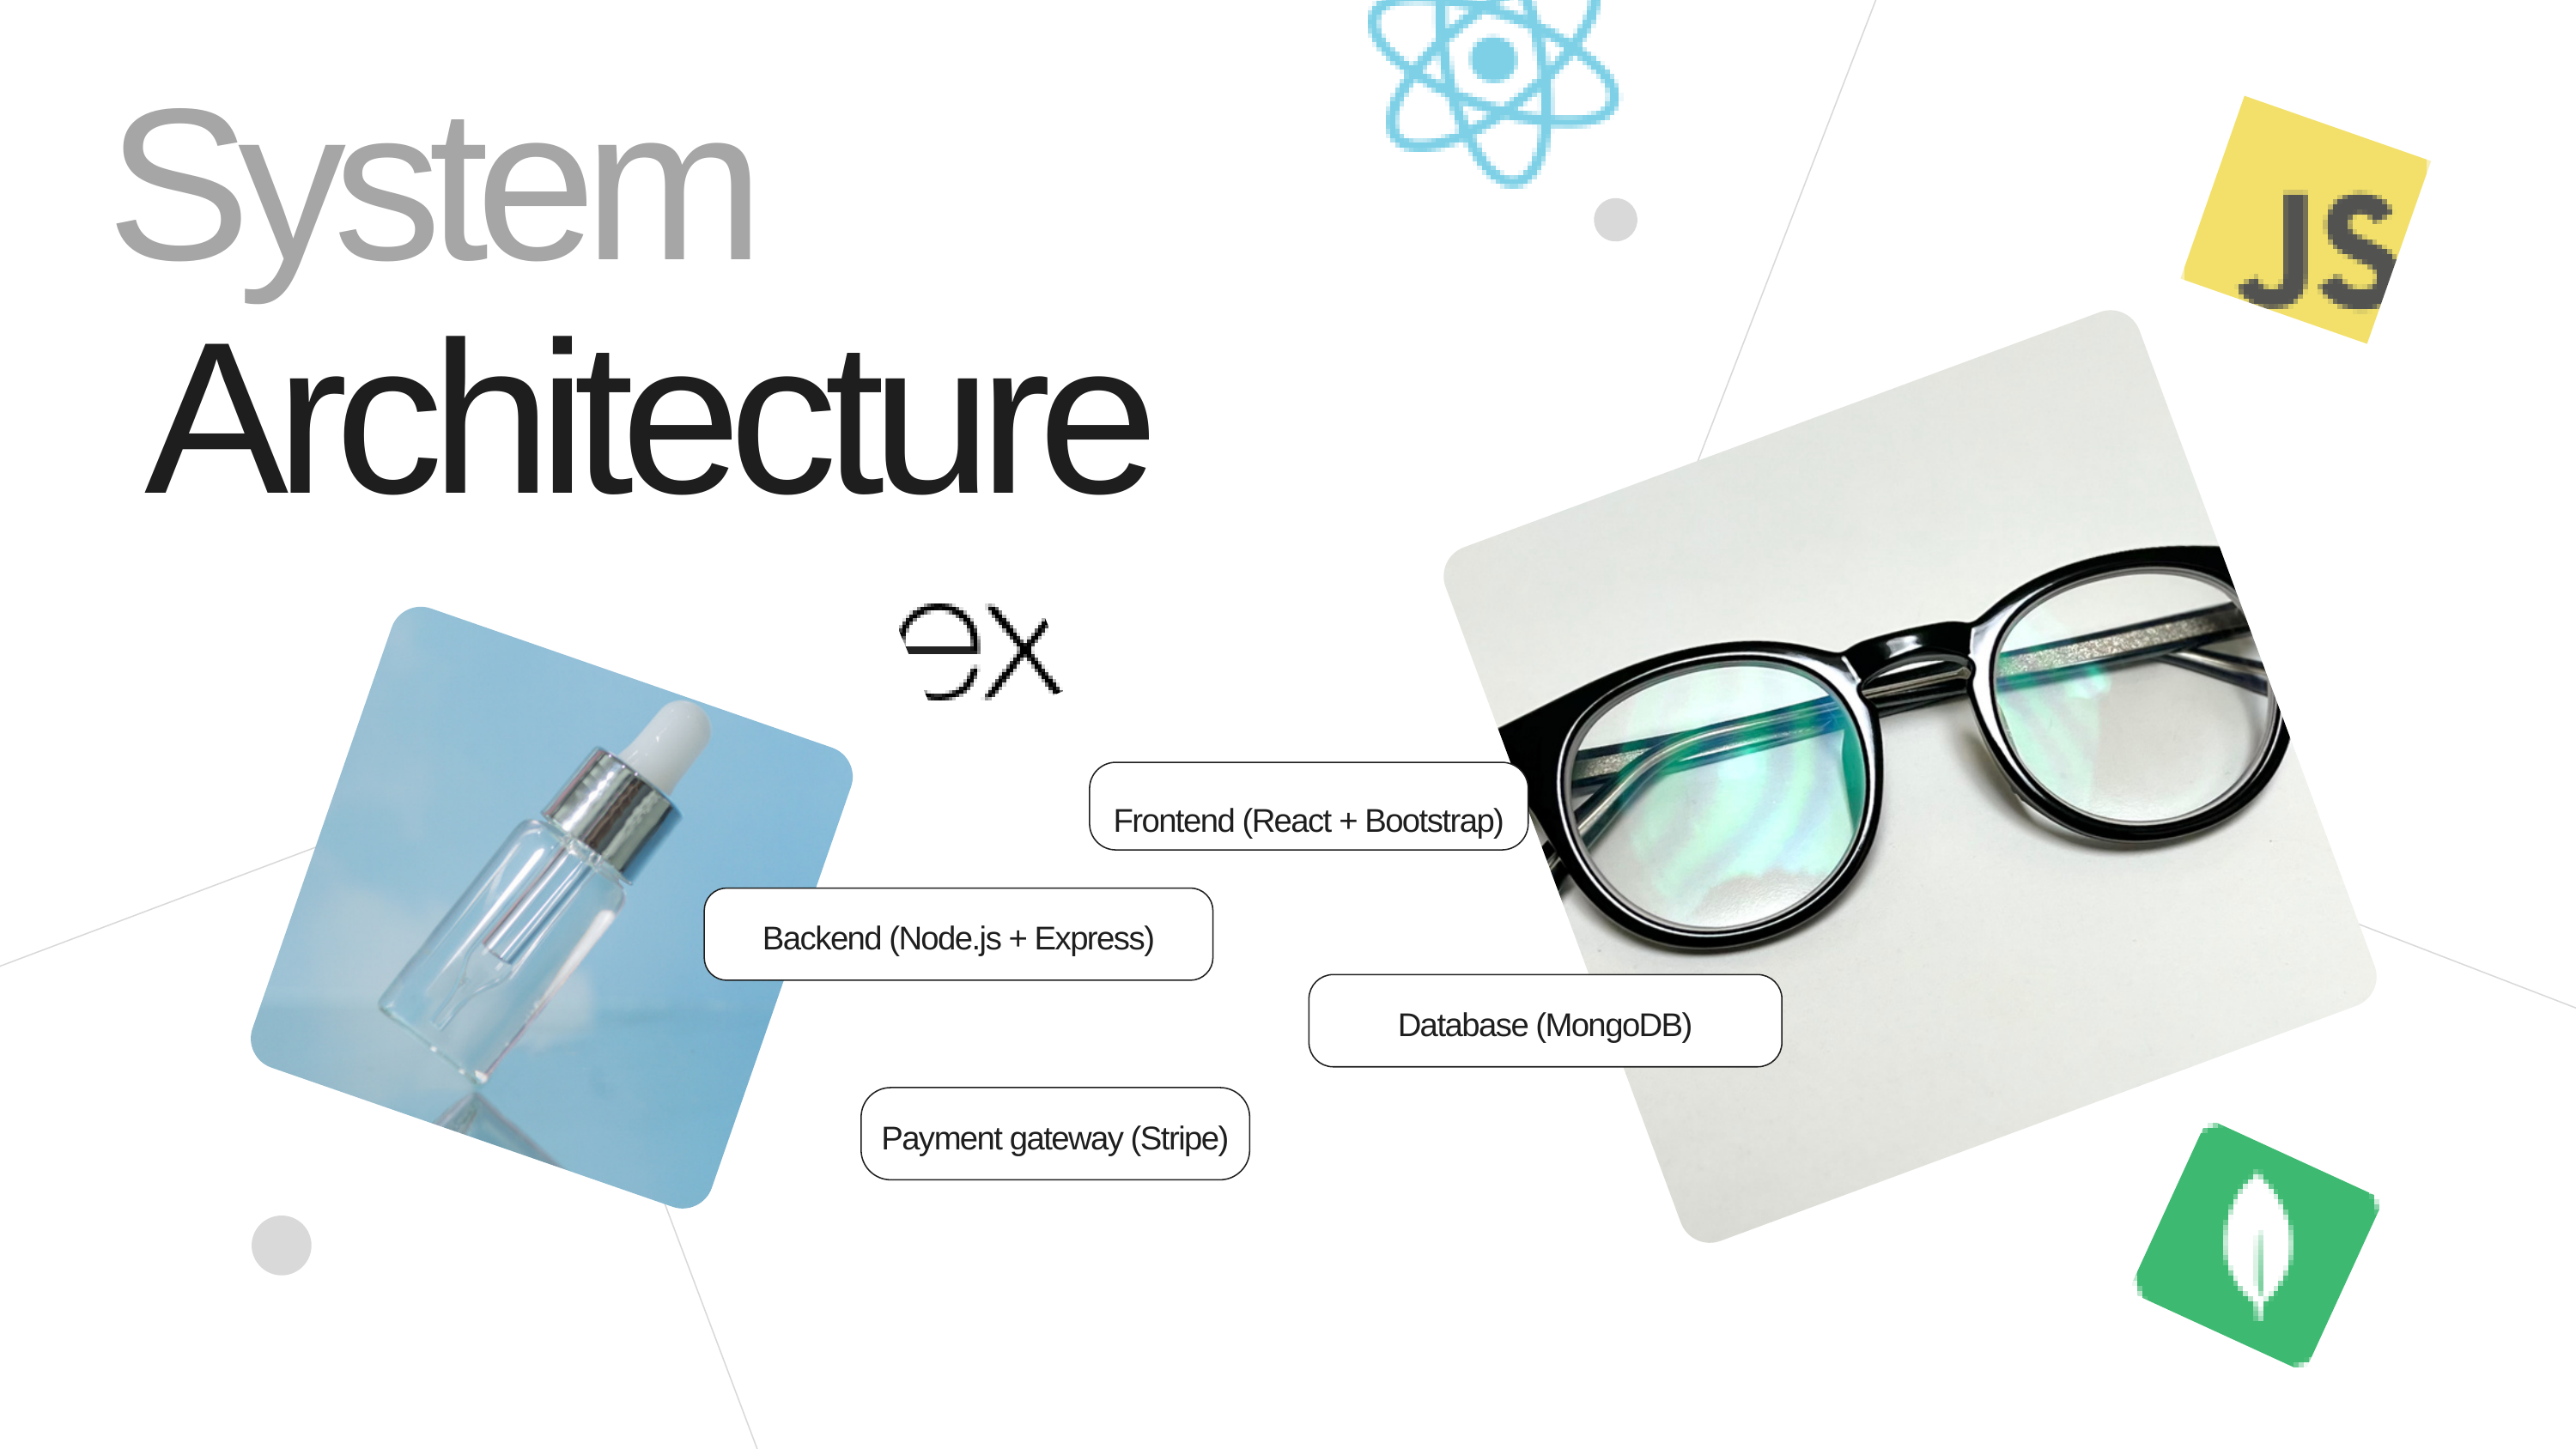

System

Architecture

Frontend (React + Bootstrap)

Backend (Node.js + Express)

Database (MongoDB)

Payment gateway (Stripe)